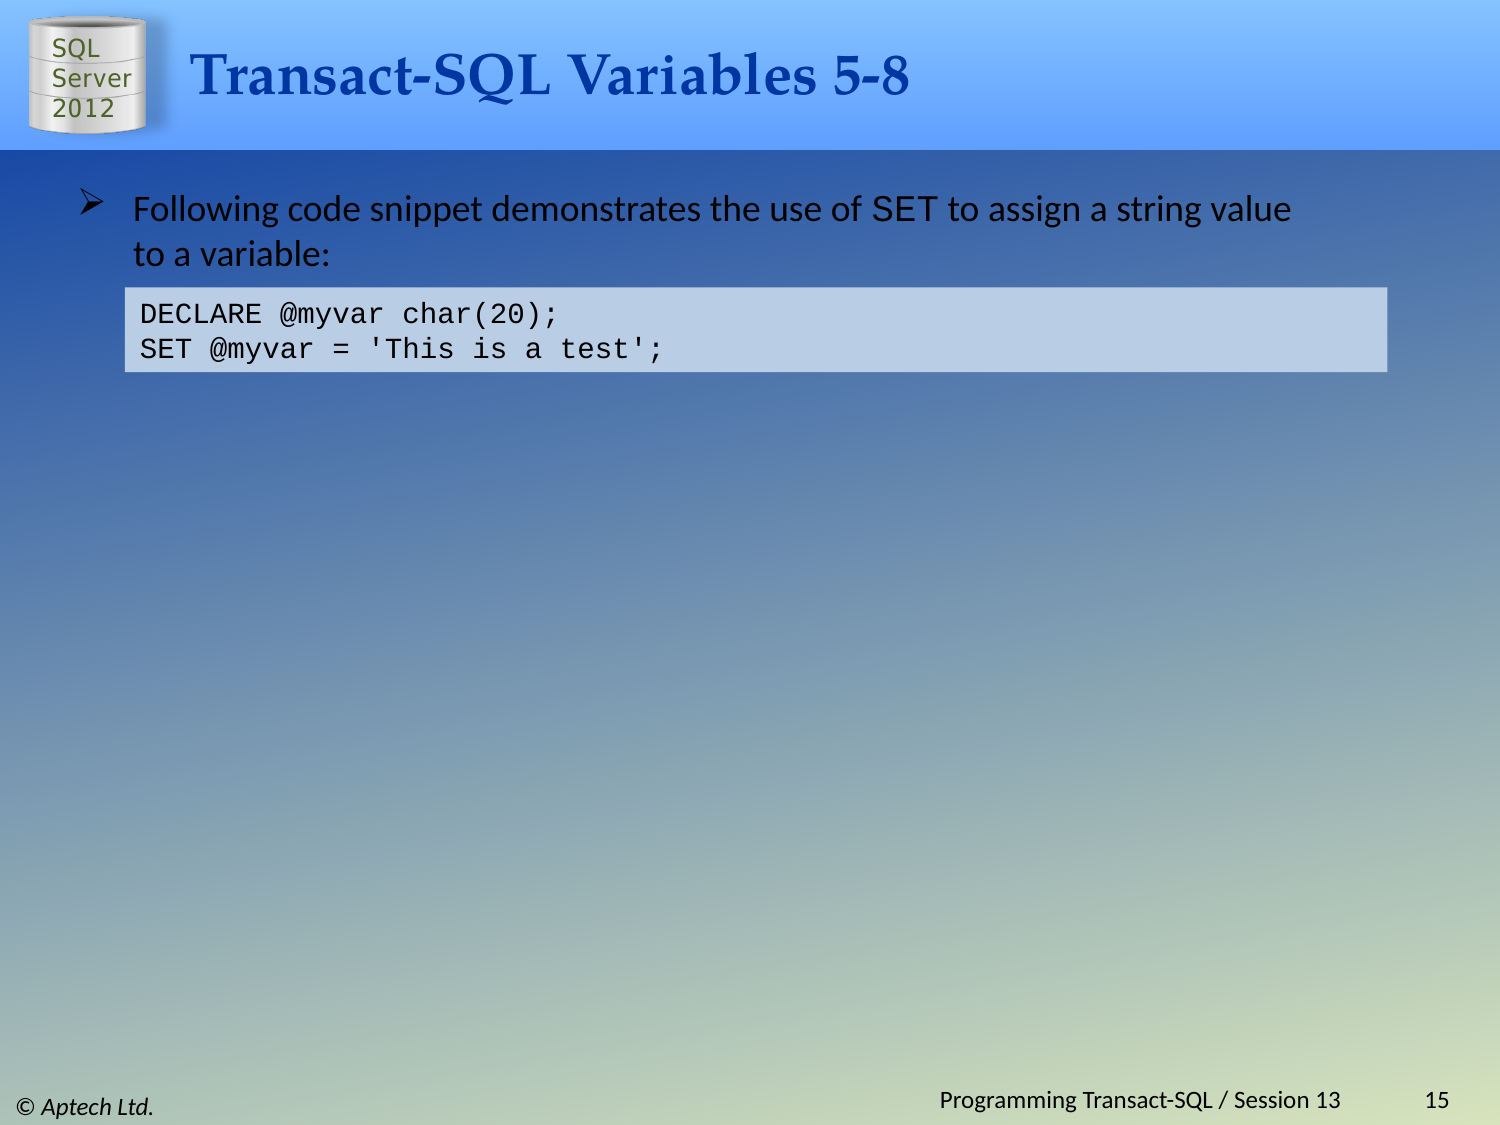

# Transact-SQL Variables 5-8
Following code snippet demonstrates the use of SET to assign a string value to a variable:
DECLARE @myvar char(20);
SET @myvar = 'This is a test';
Programming Transact-SQL / Session 13
15